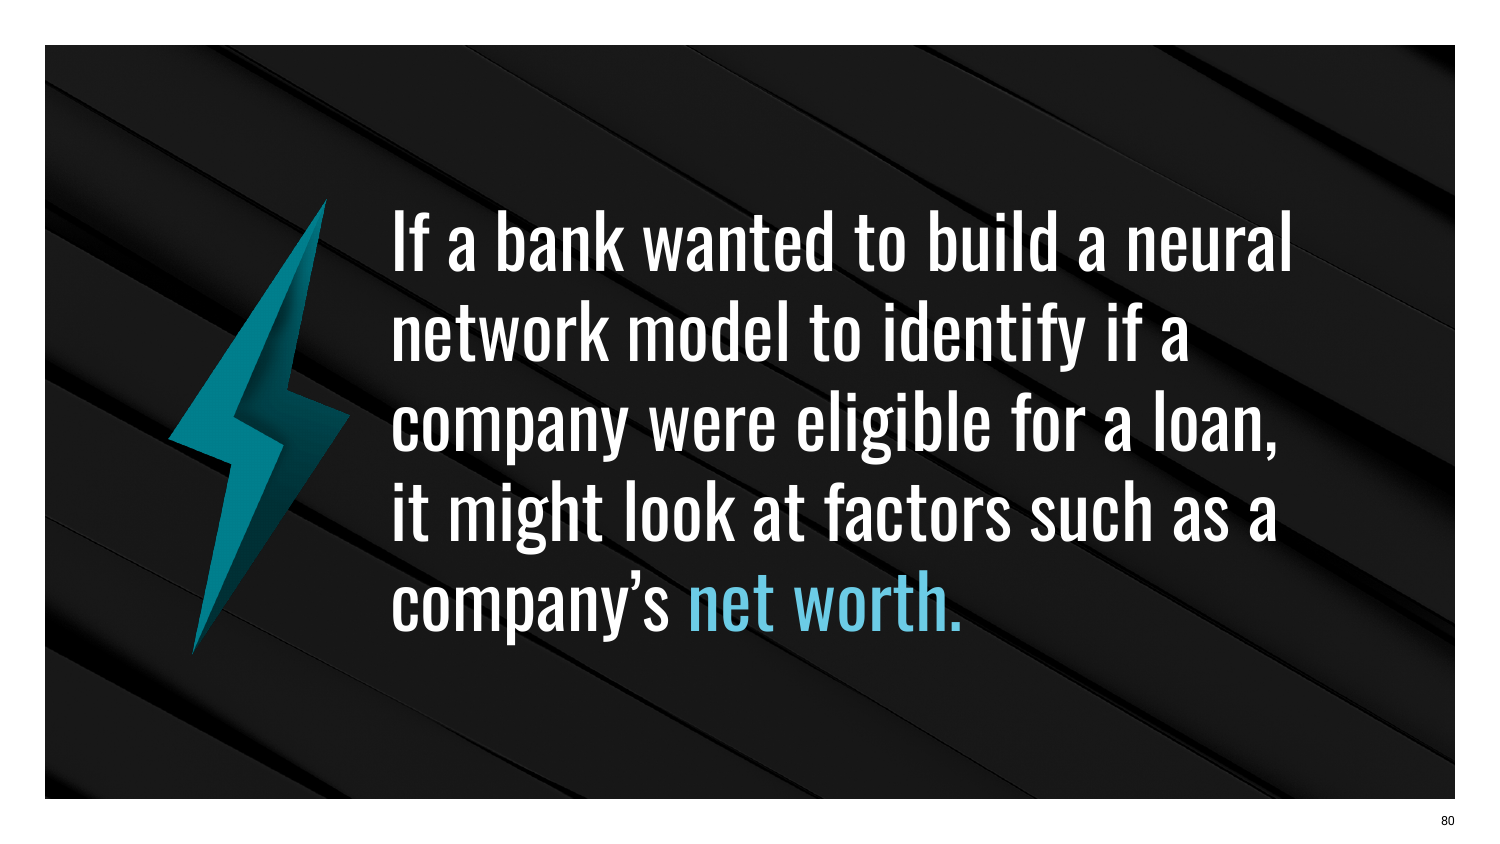

# If a bank wanted to build a neural network model to identify if a company were eligible for a loan, it might look at factors such as a company’s net worth.

80